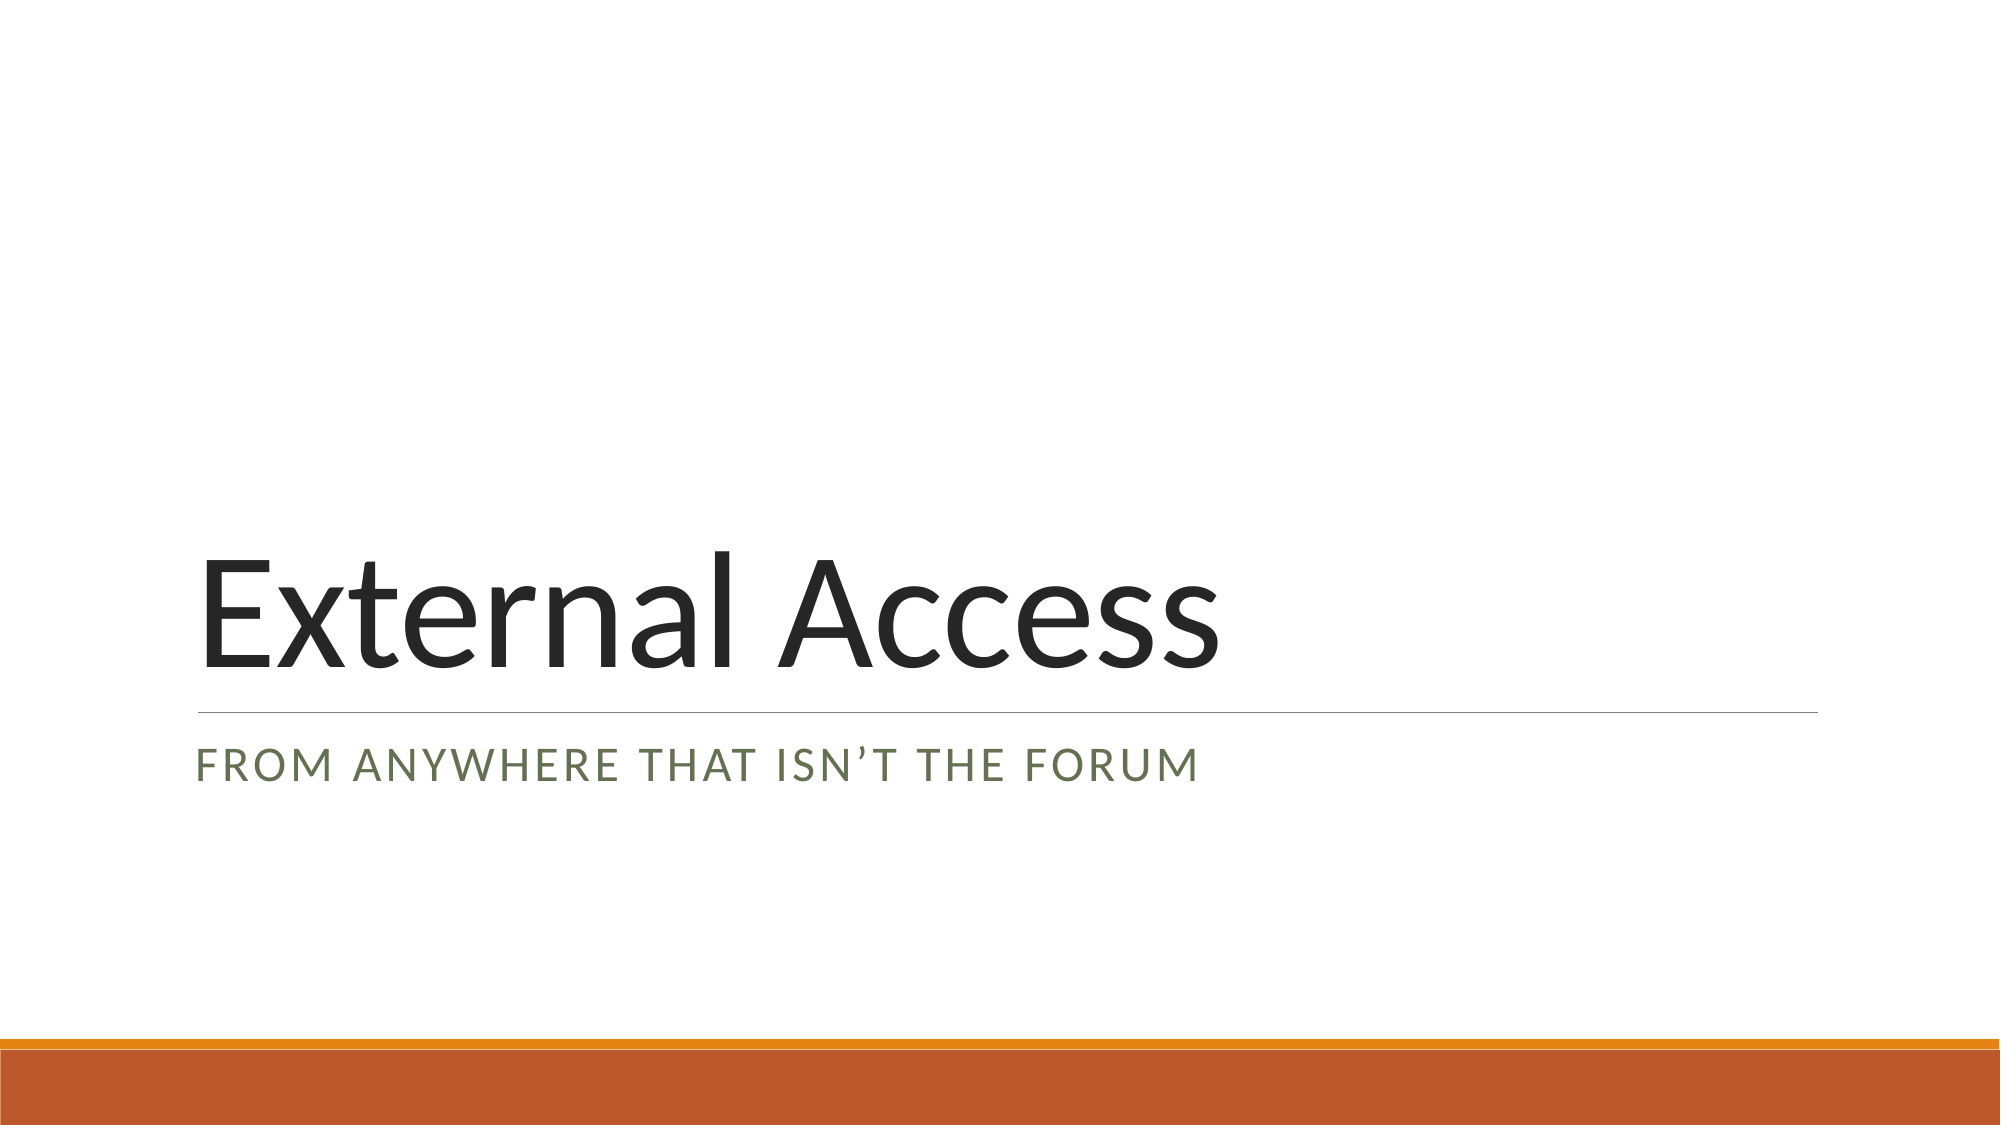

# External Access
From anywhere that isn’t the forum